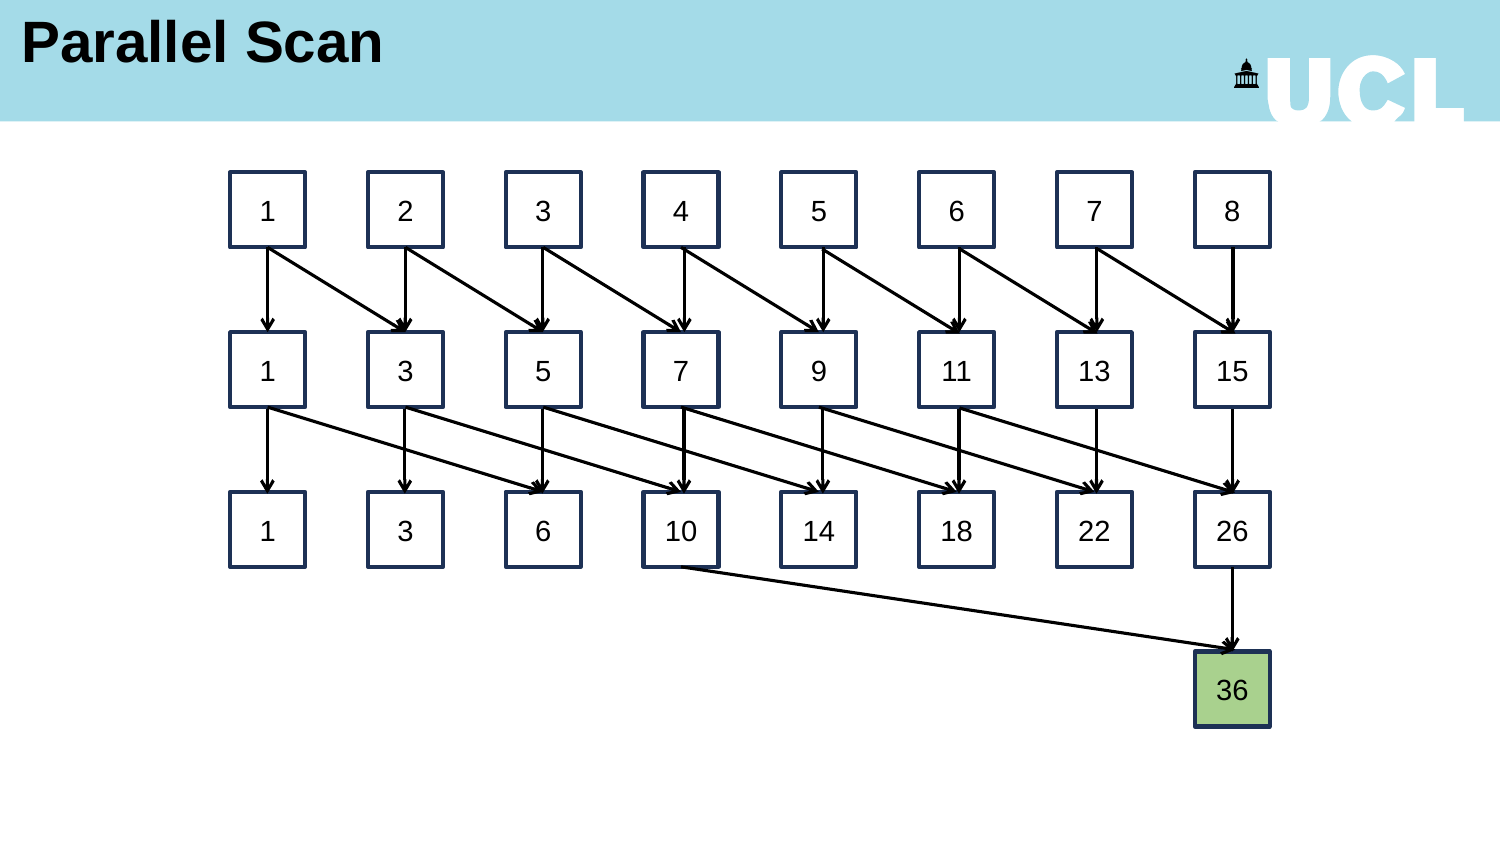

Parallel Scan
2
3
4
5
6
7
8
1
3
5
7
9
11
13
15
1
3
6
10
14
18
22
26
1
36